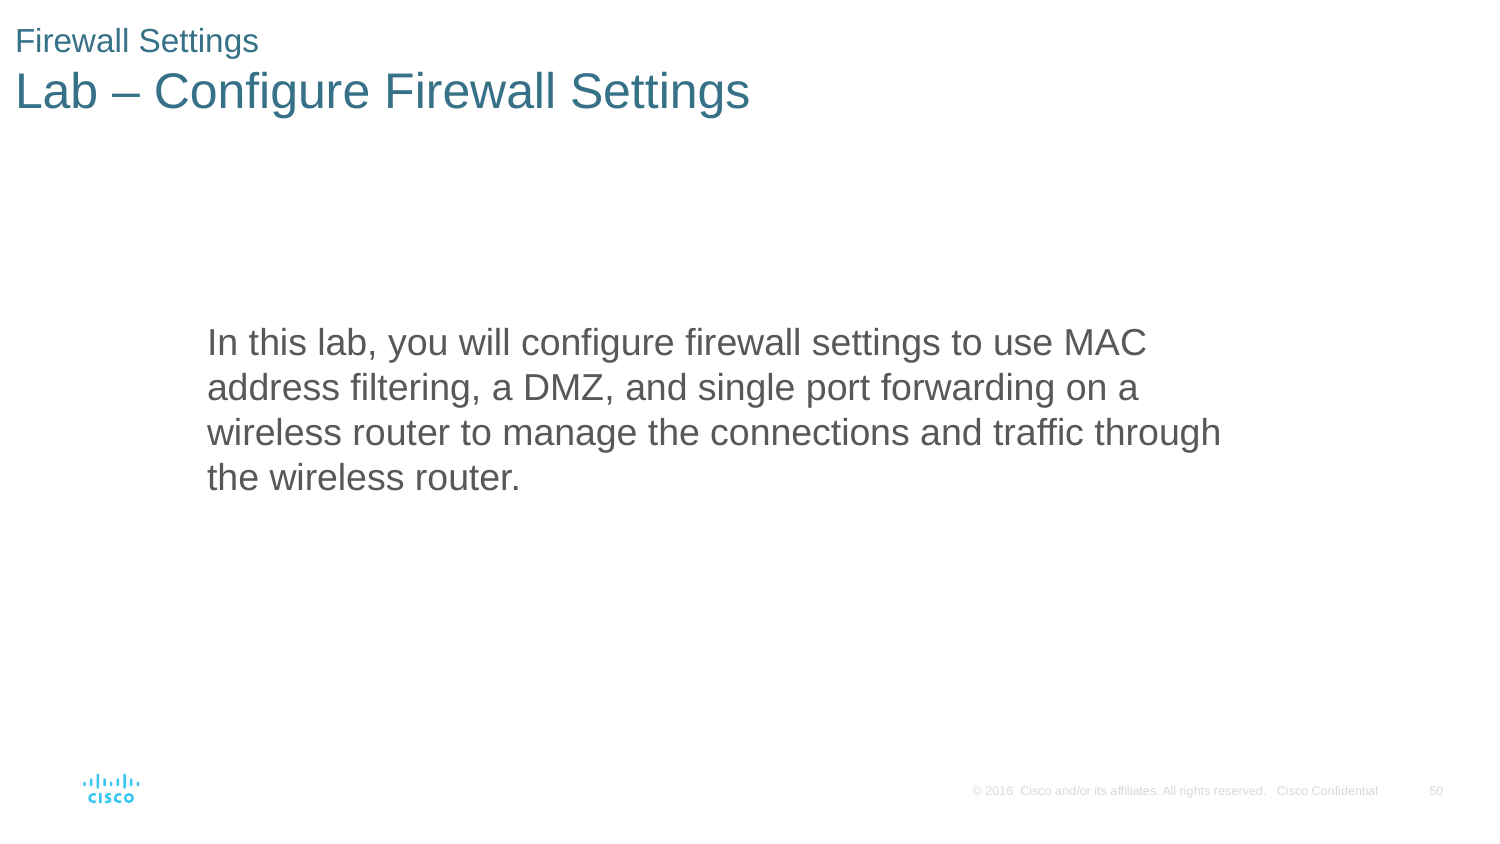

# Firewall Settings Lab – Configure Firewall Settings
In this lab, you will configure firewall settings to use MAC address filtering, a DMZ, and single port forwarding on a wireless router to manage the connections and traffic through the wireless router.